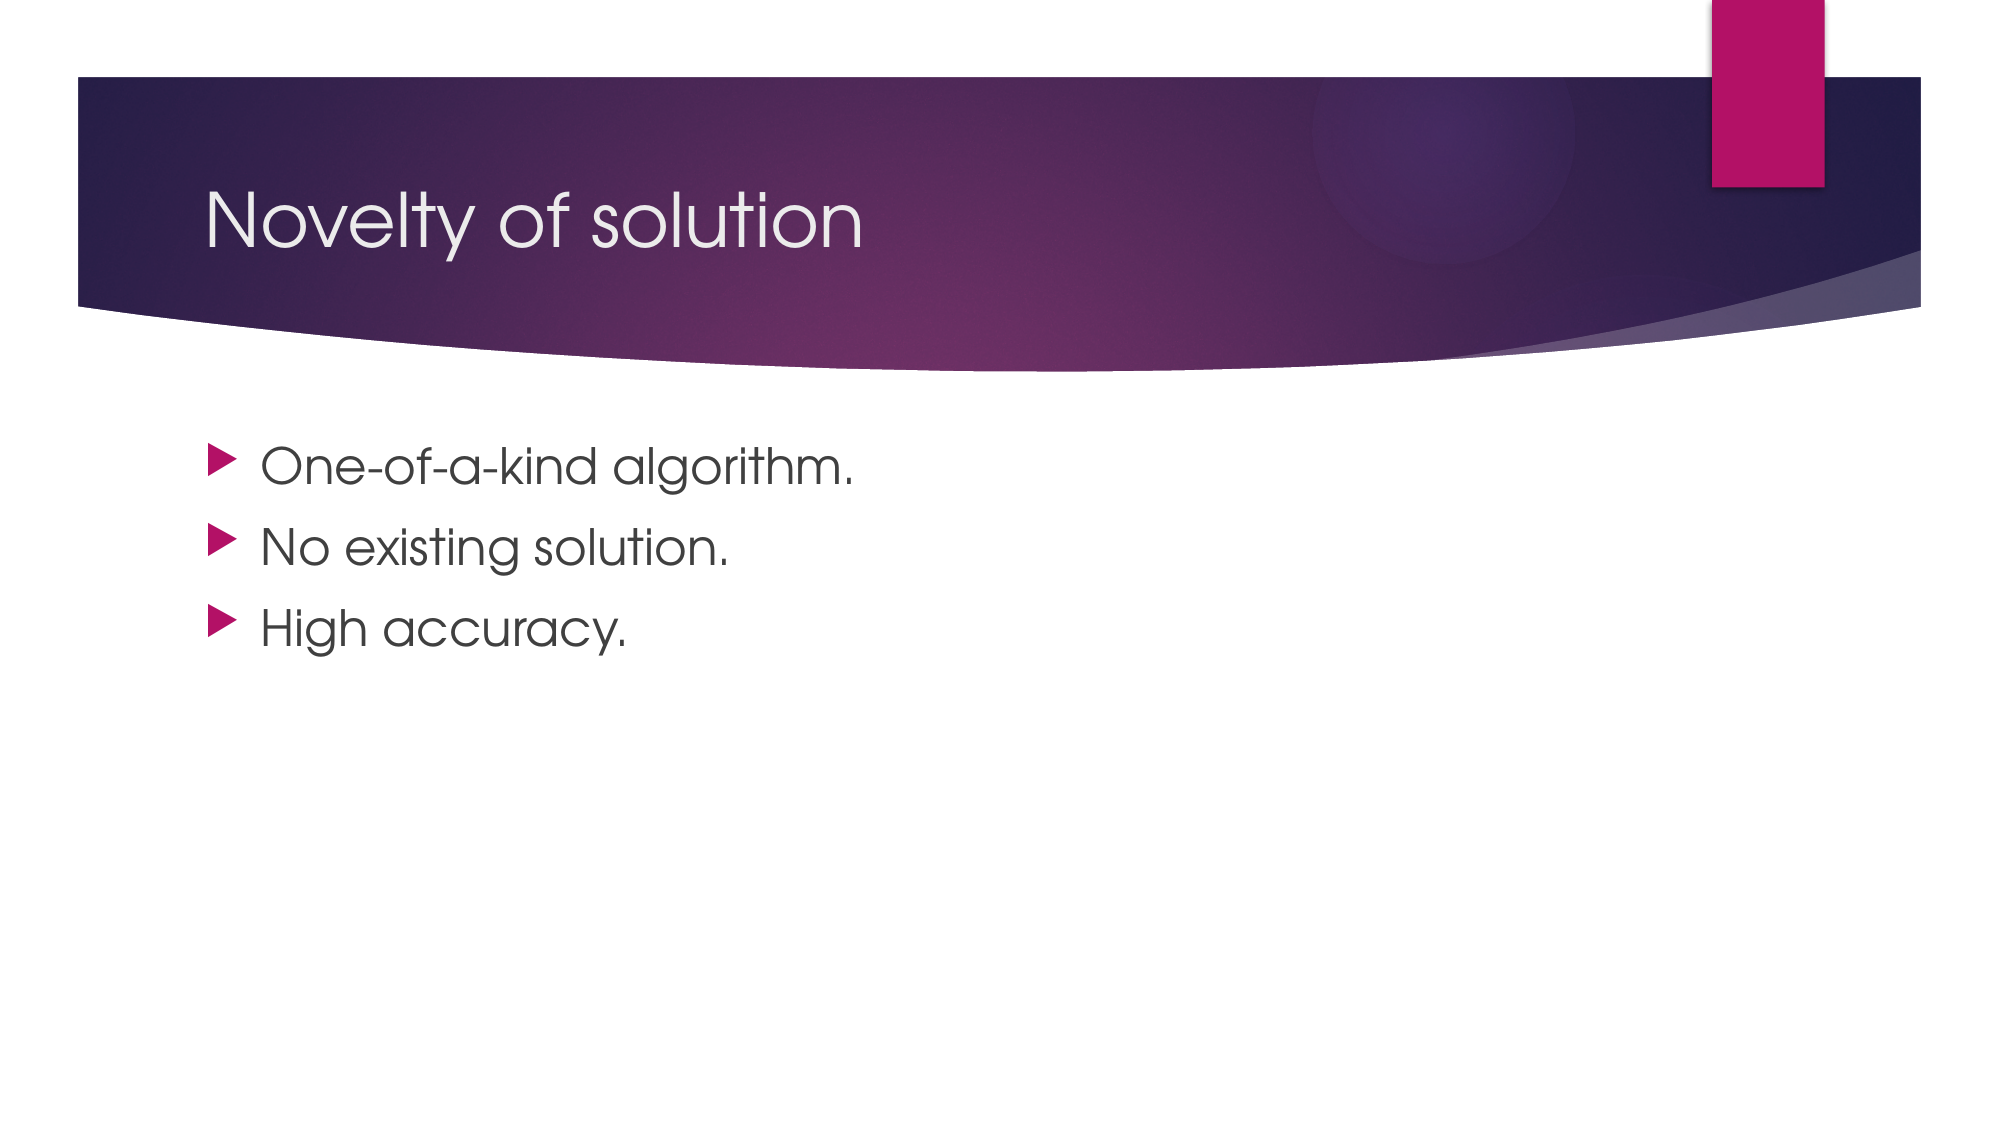

# Novelty of solution
One-of-a-kind algorithm.
No existing solution.
High accuracy.